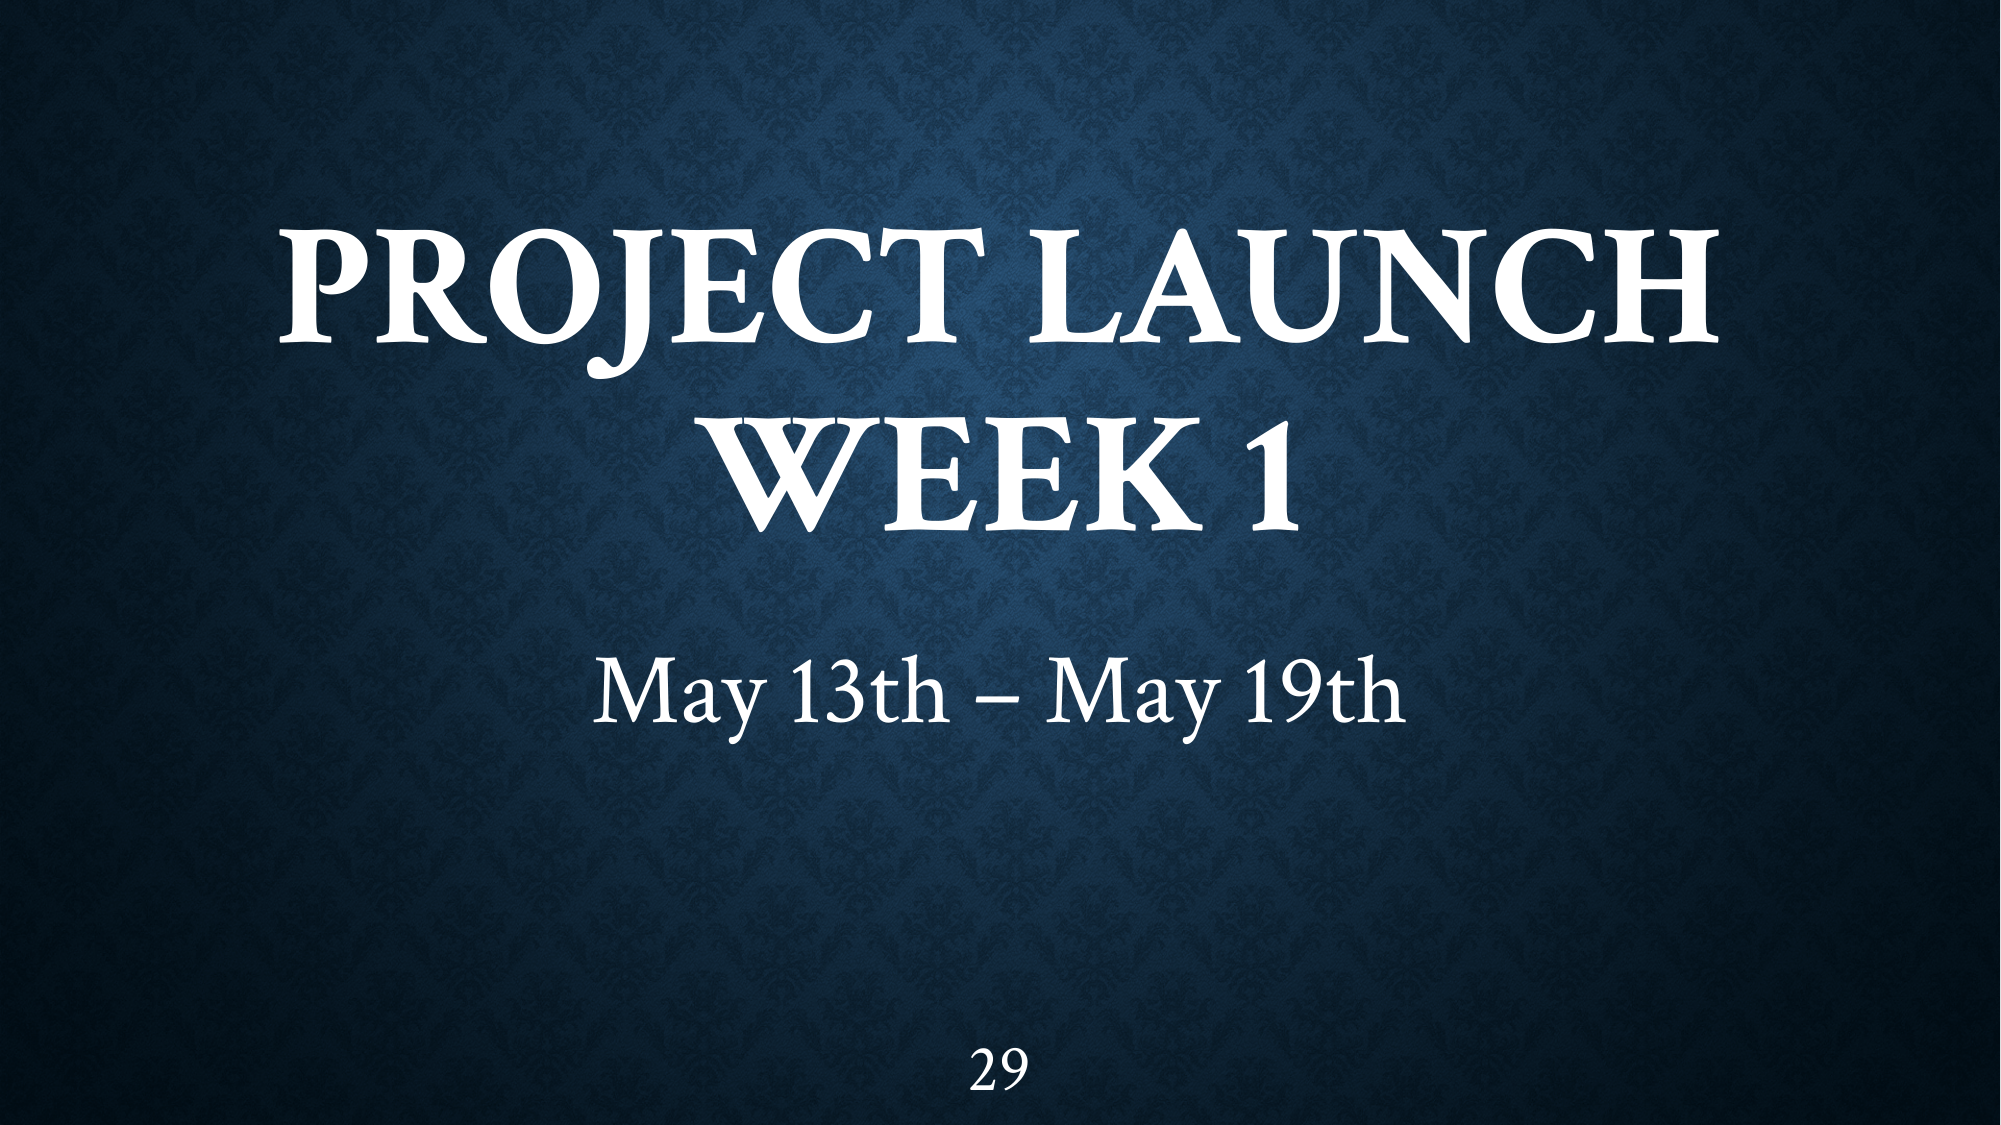

# Project launch Week 1
May 13th – May 19th
29